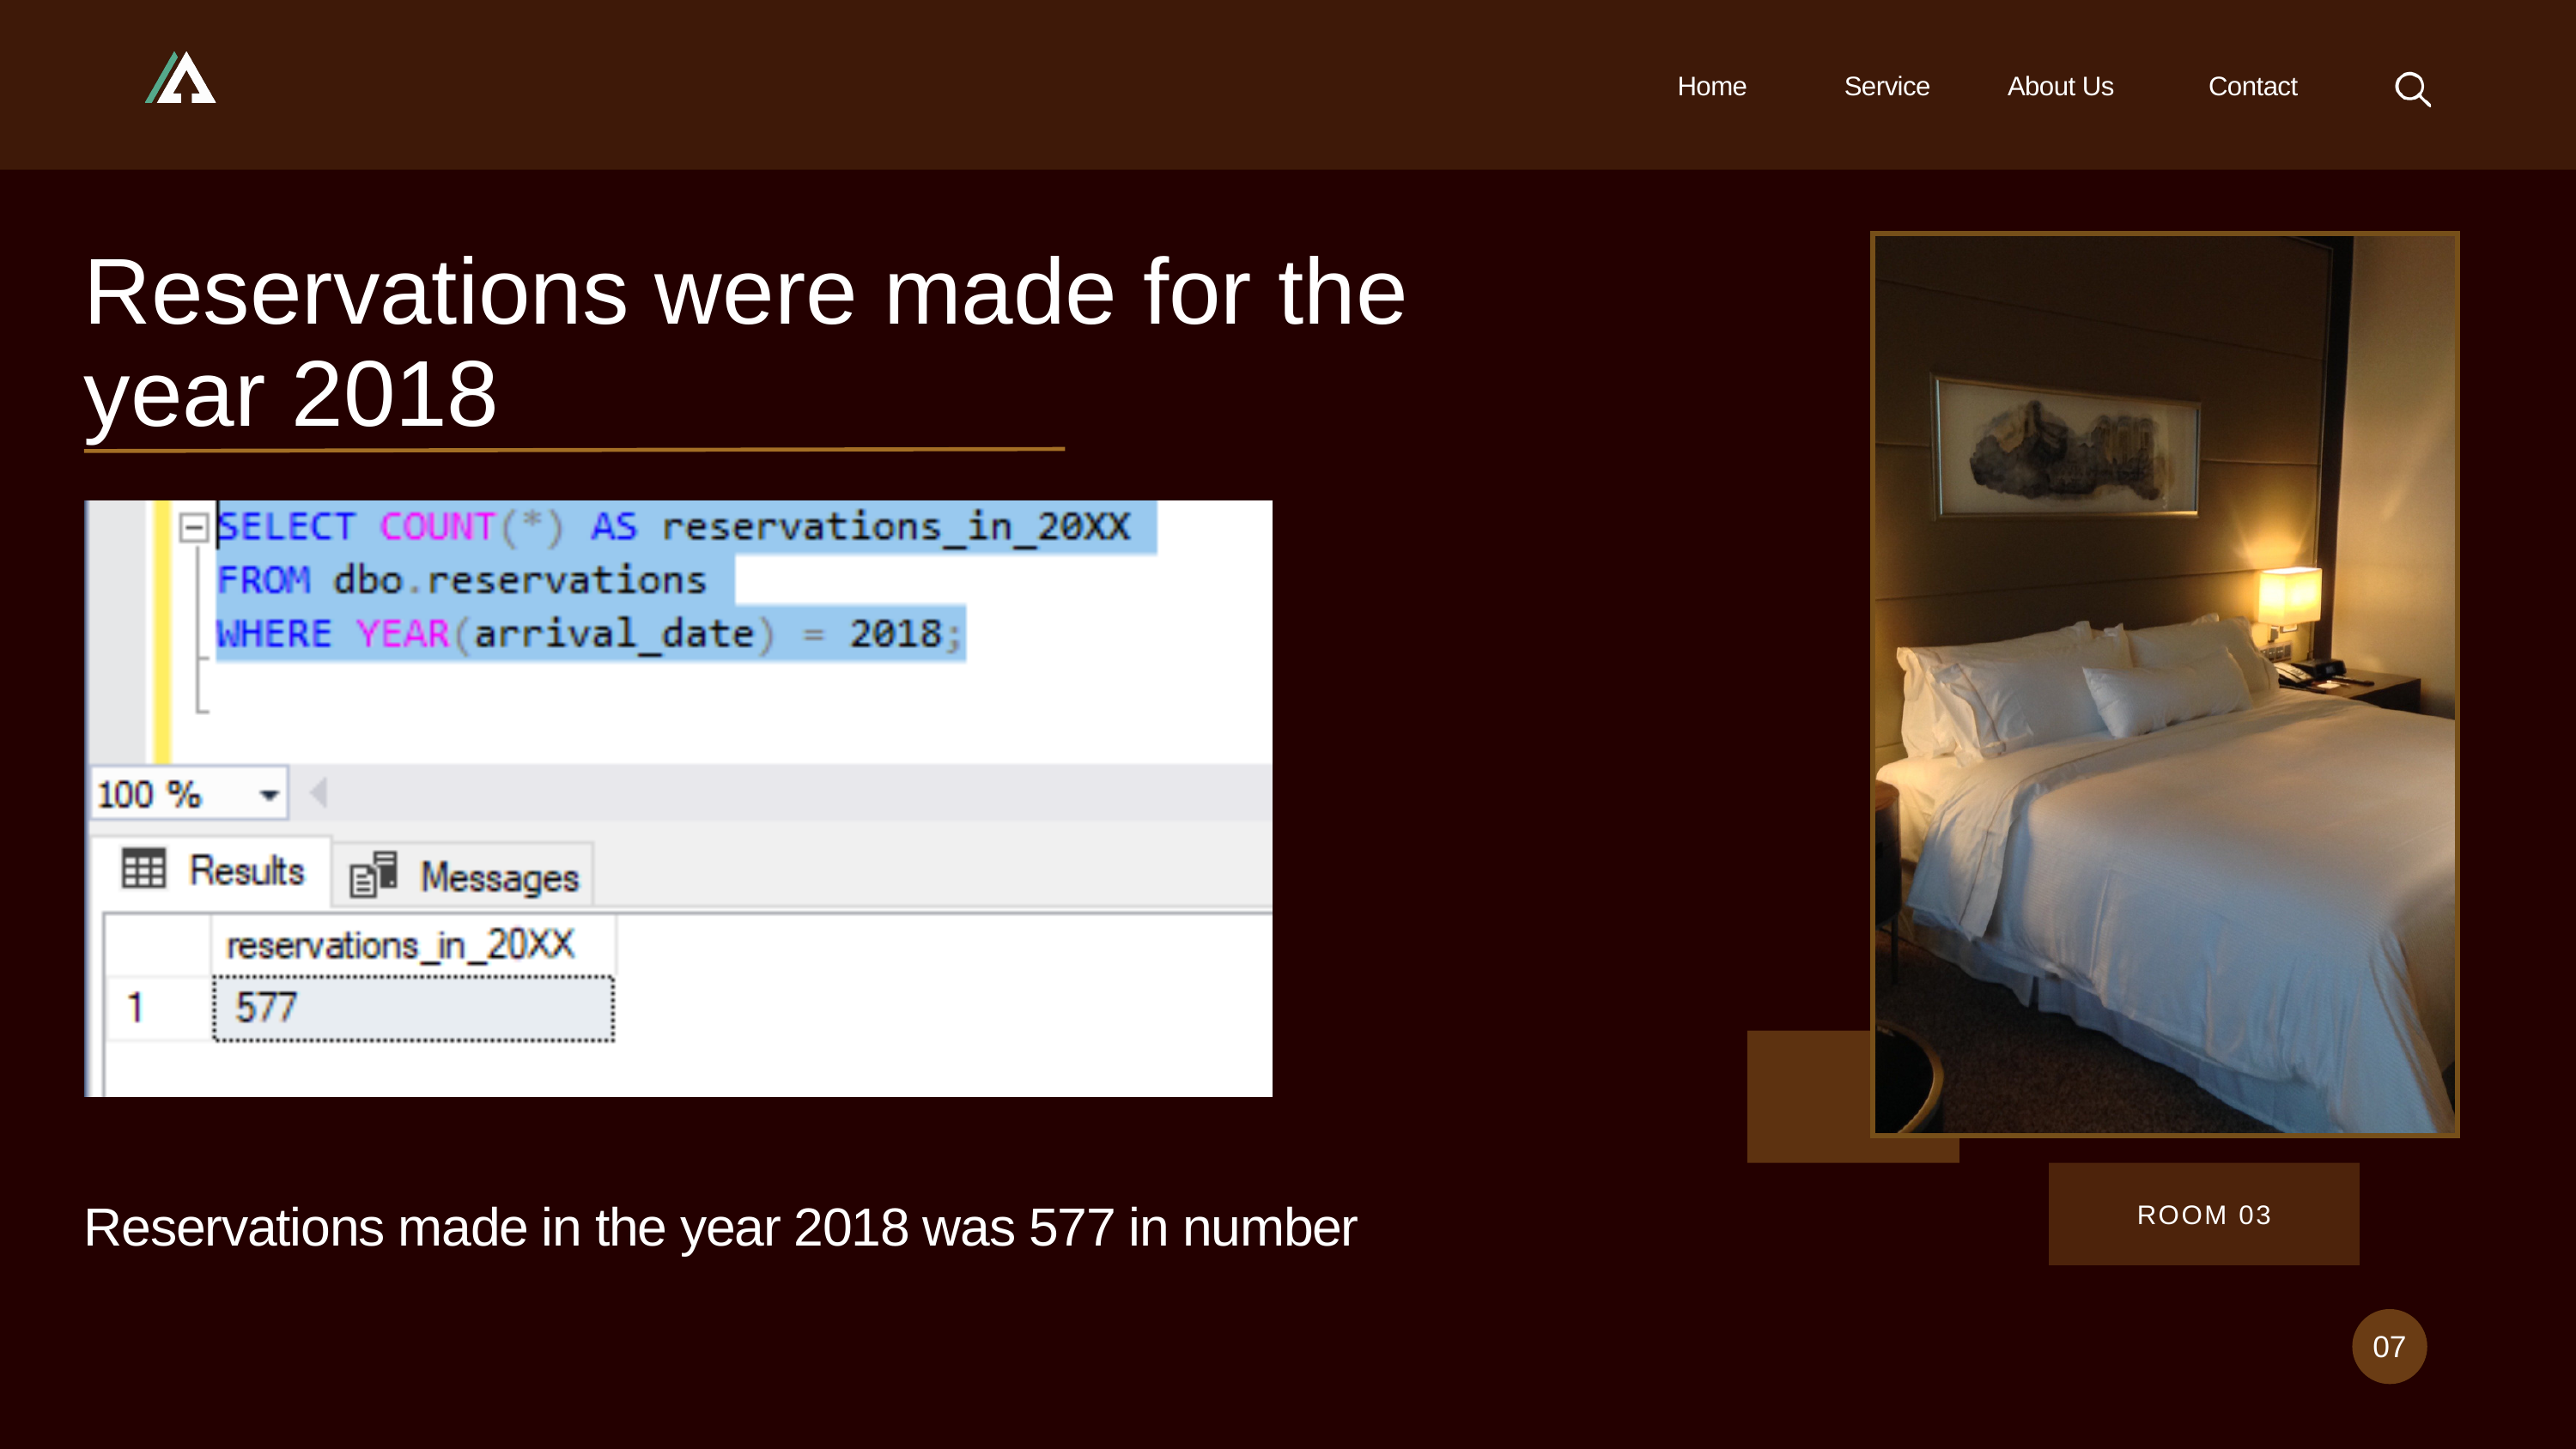

Home
Service
About Us
Contact

Reservations were made for the year 2018

Reservations made in the year 2018 was 577 in number
ROOM 03

07